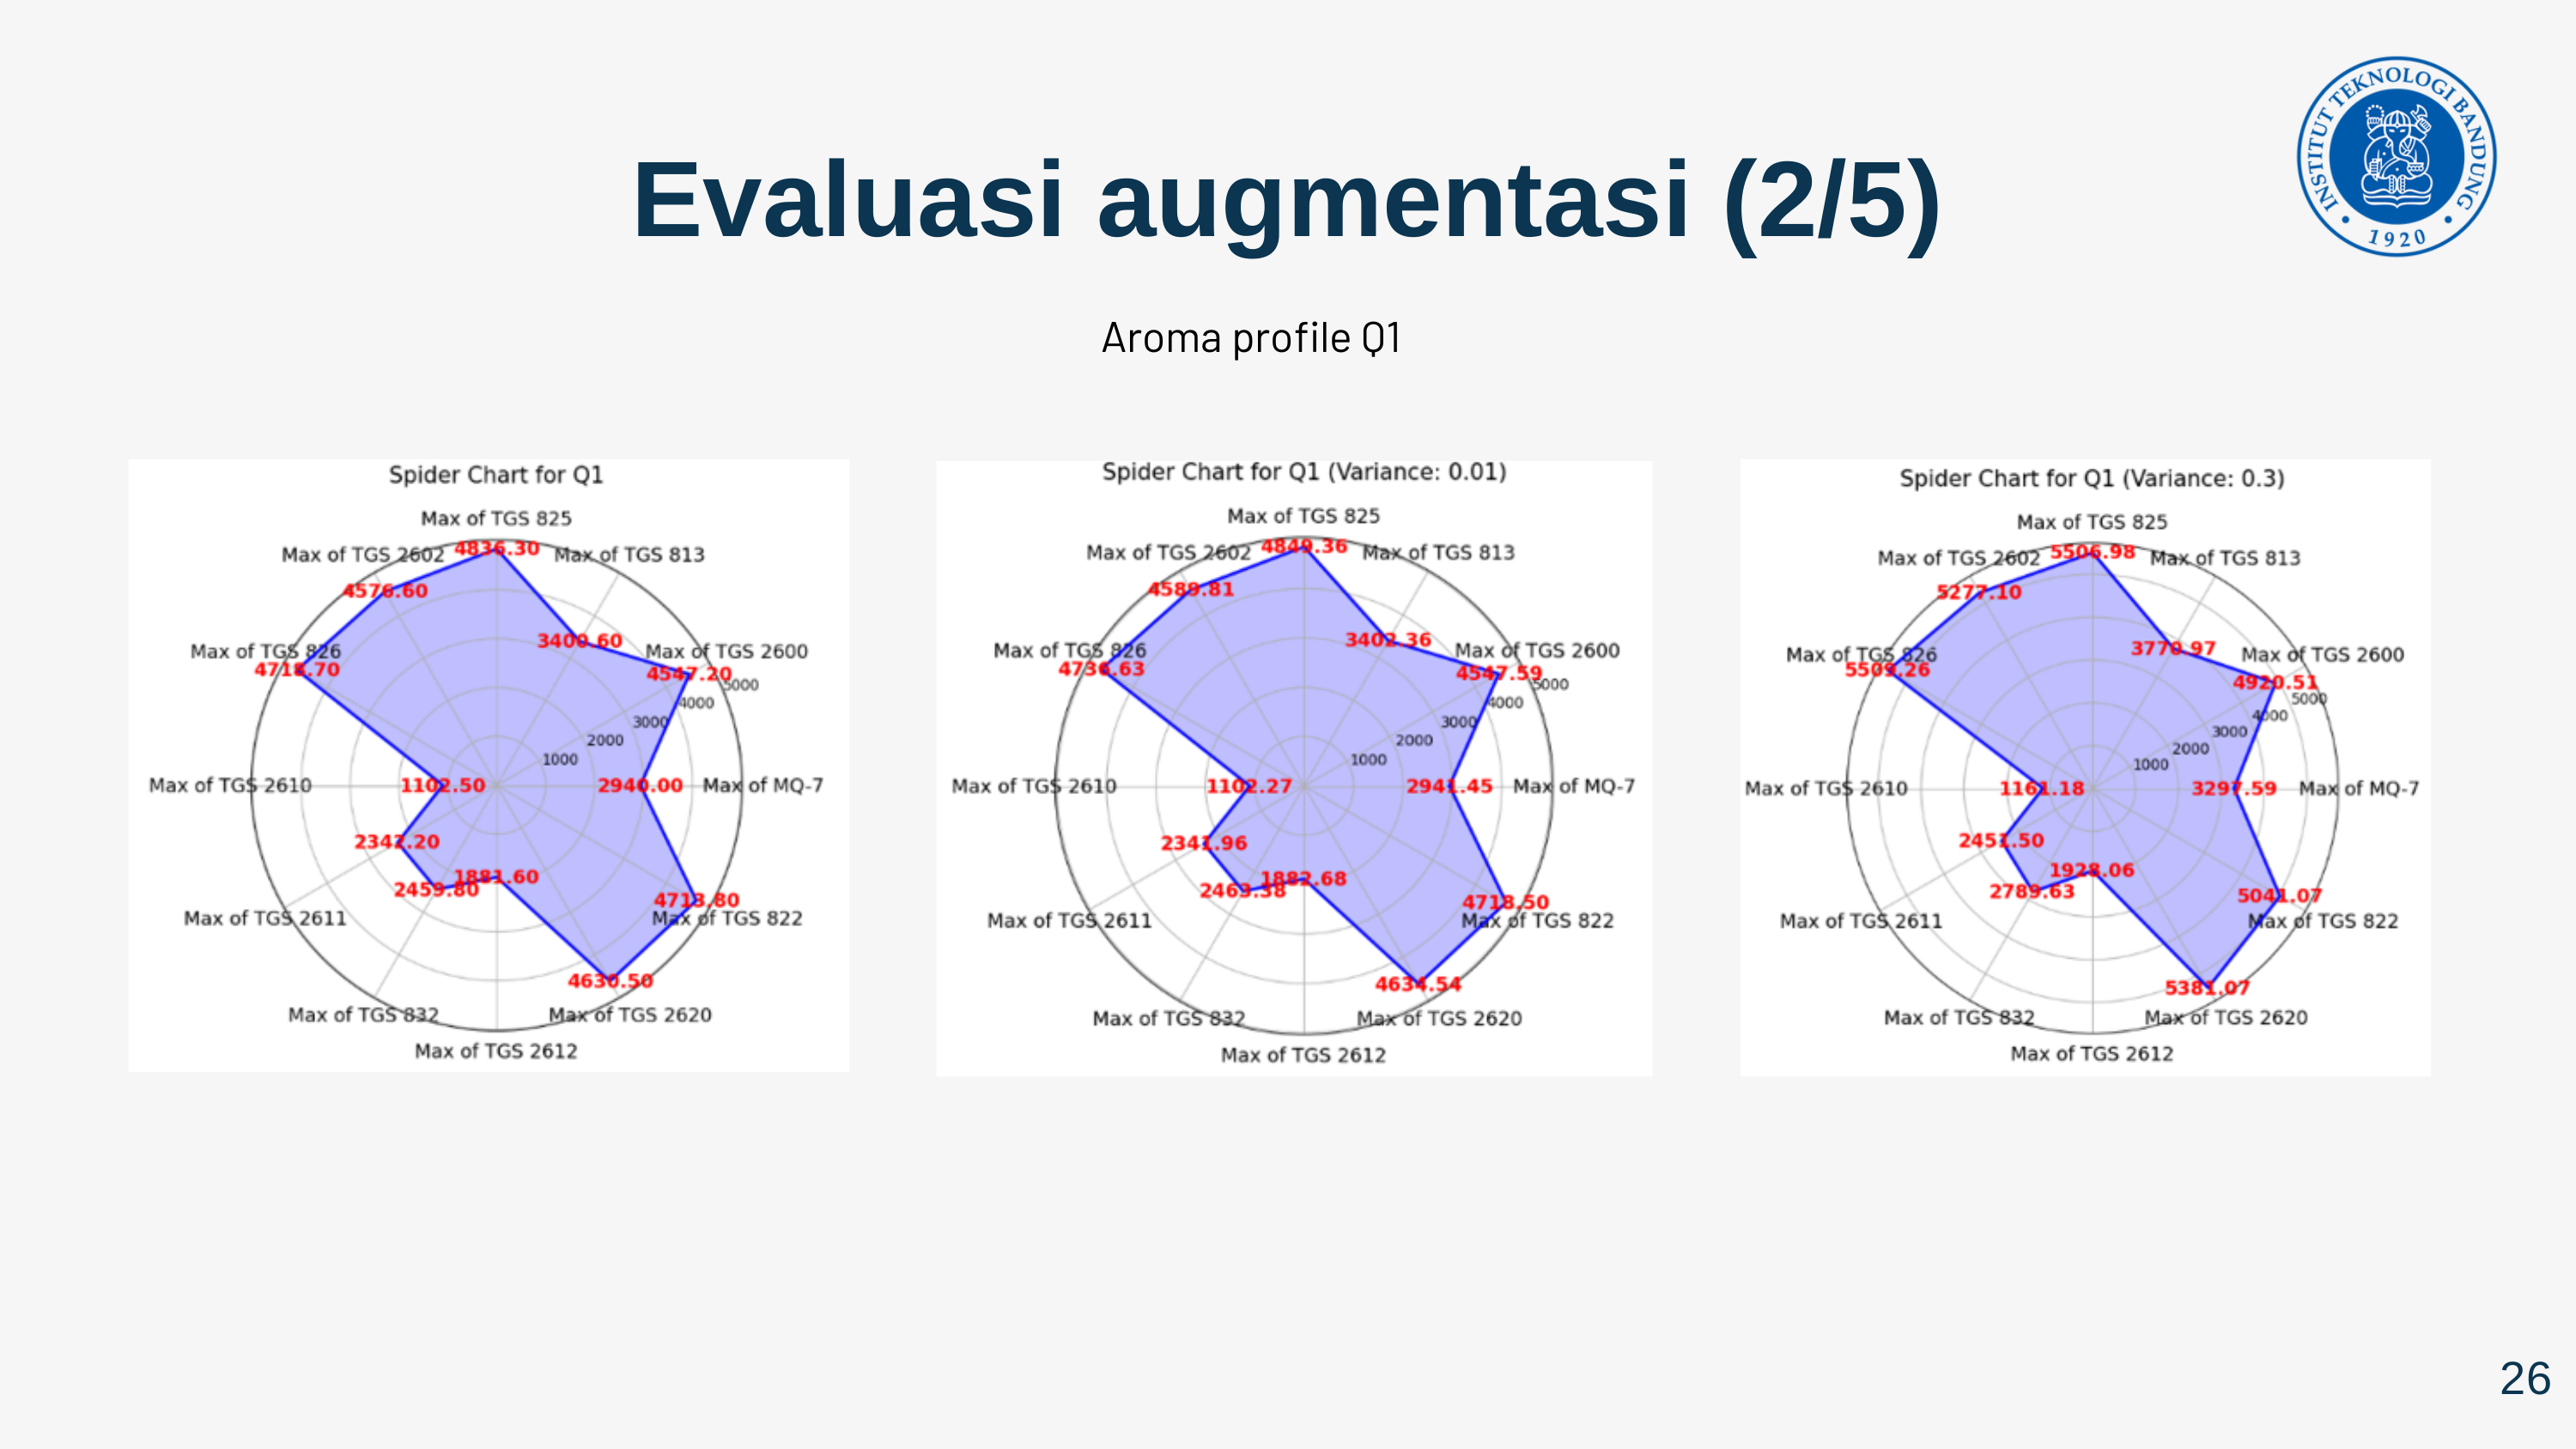

Evaluasi augmentasi (2/5)
Aroma profile Q1

26